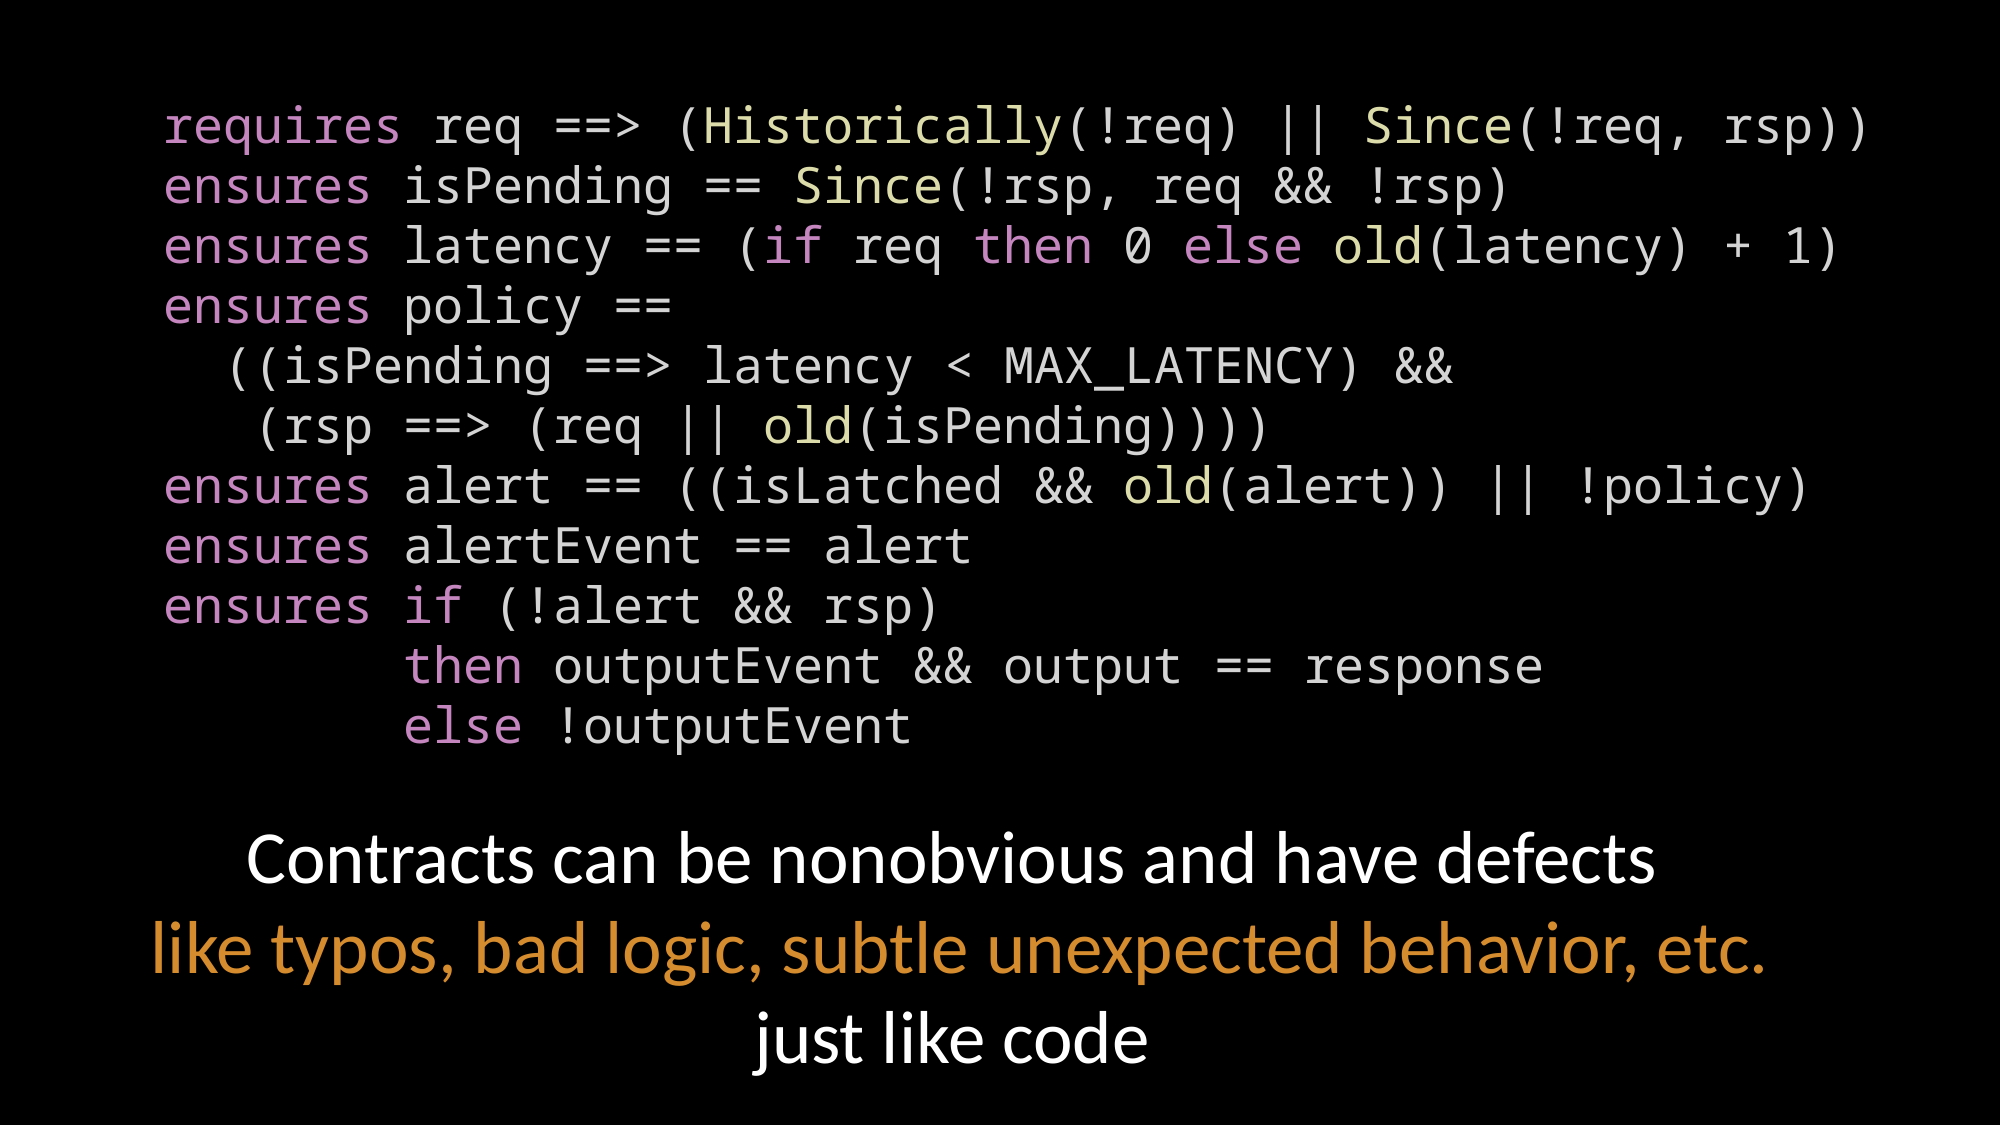

requires req ==> (Historically(!req) || Since(!req, rsp))
ensures isPending == Since(!rsp, req && !rsp)
ensures latency == (if req then 0 else old(latency) + 1)
ensures policy ==
  ((isPending ==> latency < MAX_LATENCY) &&
   (rsp ==> (req || old(isPending))))
ensures alert == ((isLatched && old(alert)) || !policy)
ensures alertEvent == alert
ensures if (!alert && rsp)
        then outputEvent && output == response
        else !outputEvent
Contracts can be nonobvious and have defects
 like typos, bad logic, subtle unexpected behavior, etc.
just like code